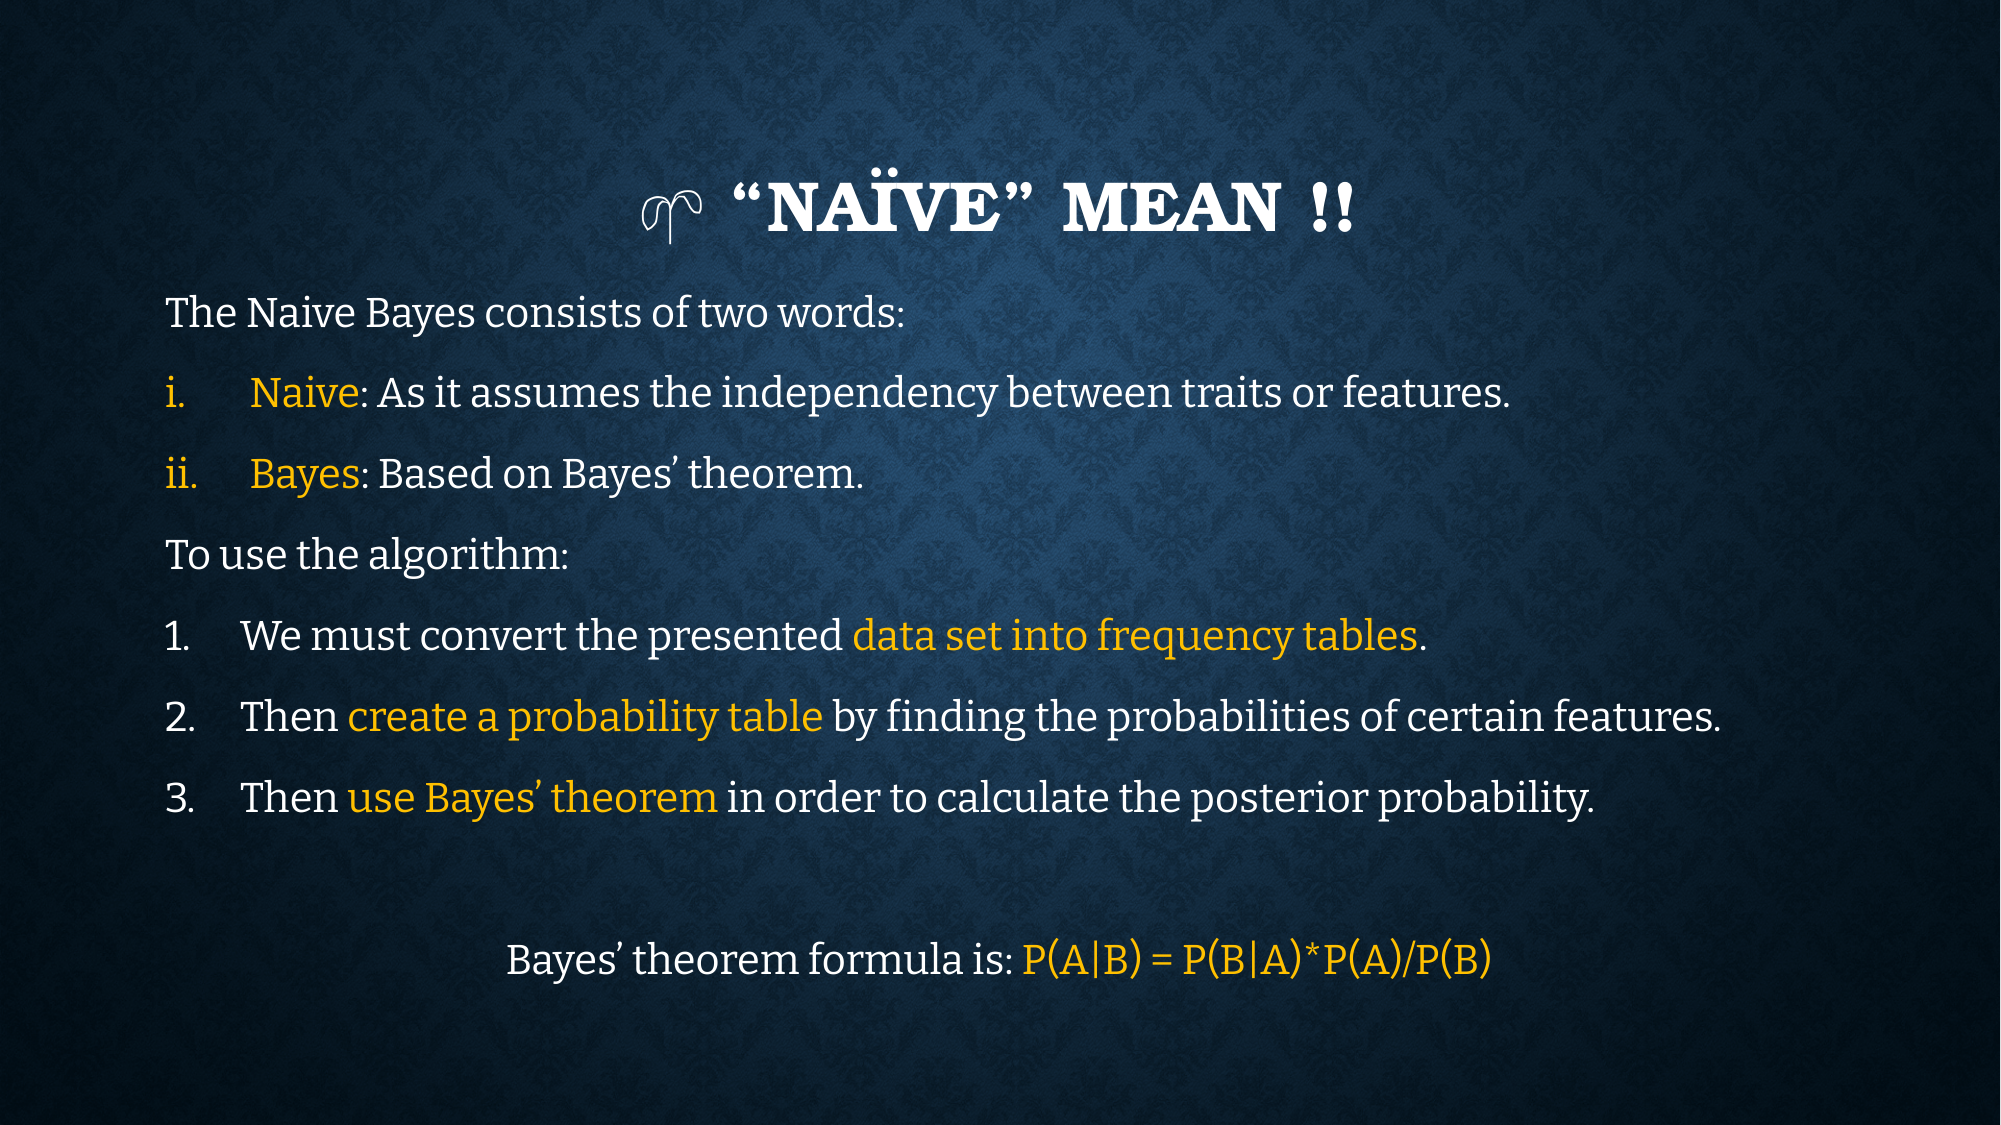

# 🌱 “Naïve” mean !!
The Naive Bayes consists of two words:
Naive: As it assumes the independency between traits or features.
Bayes: Based on Bayes’ theorem.
To use the algorithm:
We must convert the presented data set into frequency tables.
Then create a probability table by finding the probabilities of certain features.
Then use Bayes’ theorem in order to calculate the posterior probability.

Bayes’ theorem formula is: P(A|B) = P(B|A)*P(A)/P(B)